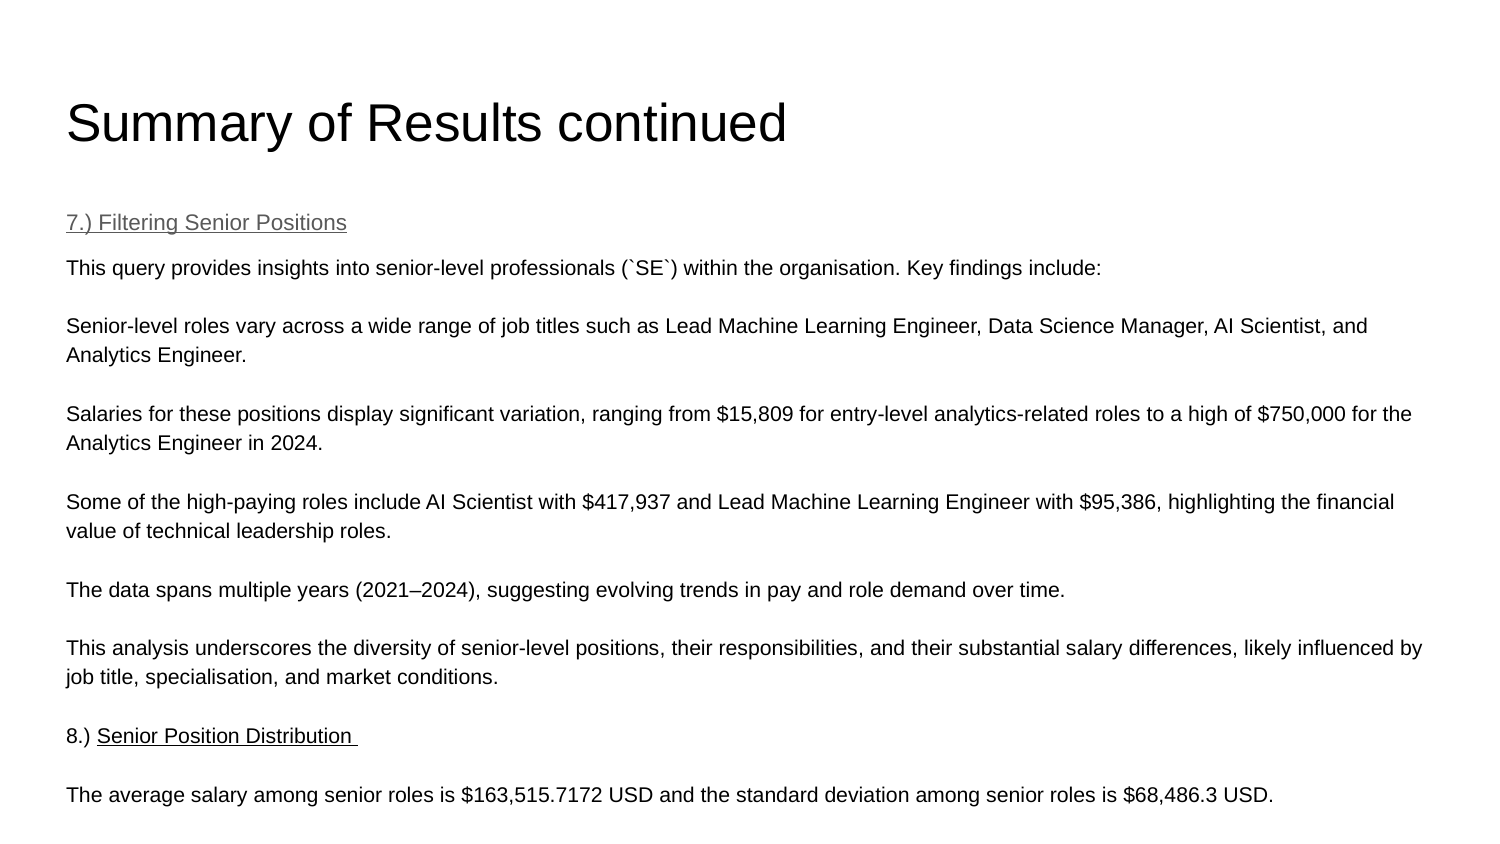

# Summary of Results continued
7.) Filtering Senior Positions
This query provides insights into senior-level professionals (`SE`) within the organisation. Key findings include:

Senior-level roles vary across a wide range of job titles such as Lead Machine Learning Engineer, Data Science Manager, AI Scientist, and Analytics Engineer.

Salaries for these positions display significant variation, ranging from $15,809 for entry-level analytics-related roles to a high of $750,000 for the Analytics Engineer in 2024.

Some of the high-paying roles include AI Scientist with $417,937 and Lead Machine Learning Engineer with $95,386, highlighting the financial value of technical leadership roles.

The data spans multiple years (2021–2024), suggesting evolving trends in pay and role demand over time.

This analysis underscores the diversity of senior-level positions, their responsibilities, and their substantial salary differences, likely influenced by job title, specialisation, and market conditions.

8.) Senior Position Distribution

The average salary among senior roles is $163,515.7172 USD and the standard deviation among senior roles is $68,486.3 USD.